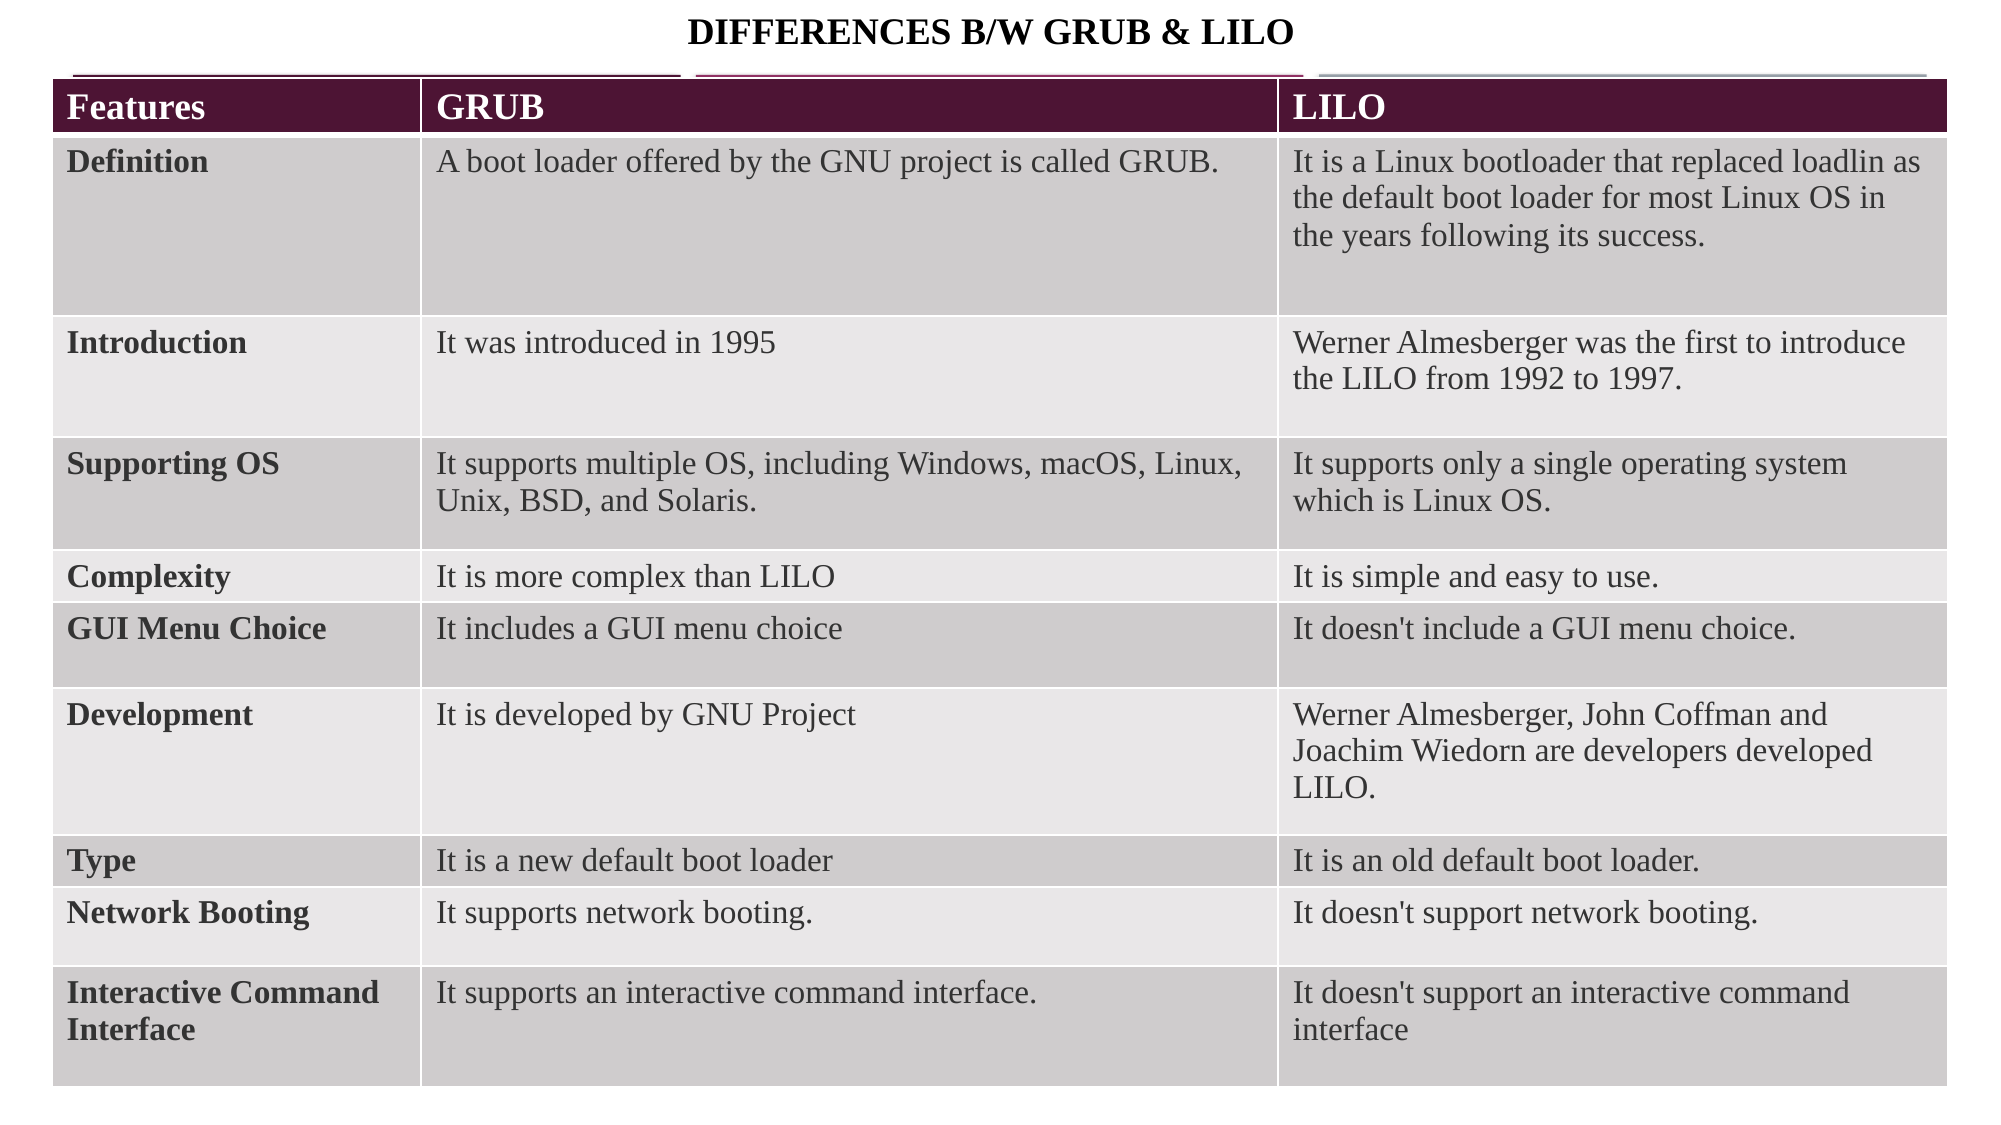

DIFFERENCES B/W GRUB & LILO
| Features | GRUB | LILO |
| --- | --- | --- |
| Definition | A boot loader offered by the GNU project is called GRUB. | It is a Linux bootloader that replaced loadlin as the default boot loader for most Linux OS in the years following its success. |
| Introduction | It was introduced in 1995 | Werner Almesberger was the first to introduce the LILO from 1992 to 1997. |
| Supporting OS | It supports multiple OS, including Windows, macOS, Linux, Unix, BSD, and Solaris. | It supports only a single operating system which is Linux OS. |
| Complexity | It is more complex than LILO | It is simple and easy to use. |
| GUI Menu Choice | It includes a GUI menu choice | It doesn't include a GUI menu choice. |
| Development | It is developed by GNU Project | Werner Almesberger, John Coffman and Joachim Wiedorn are developers developed LILO. |
| Type | It is a new default boot loader | It is an old default boot loader. |
| Network Booting | It supports network booting. | It doesn't support network booting. |
| Interactive Command Interface | It supports an interactive command interface. | It doesn't support an interactive command interface |